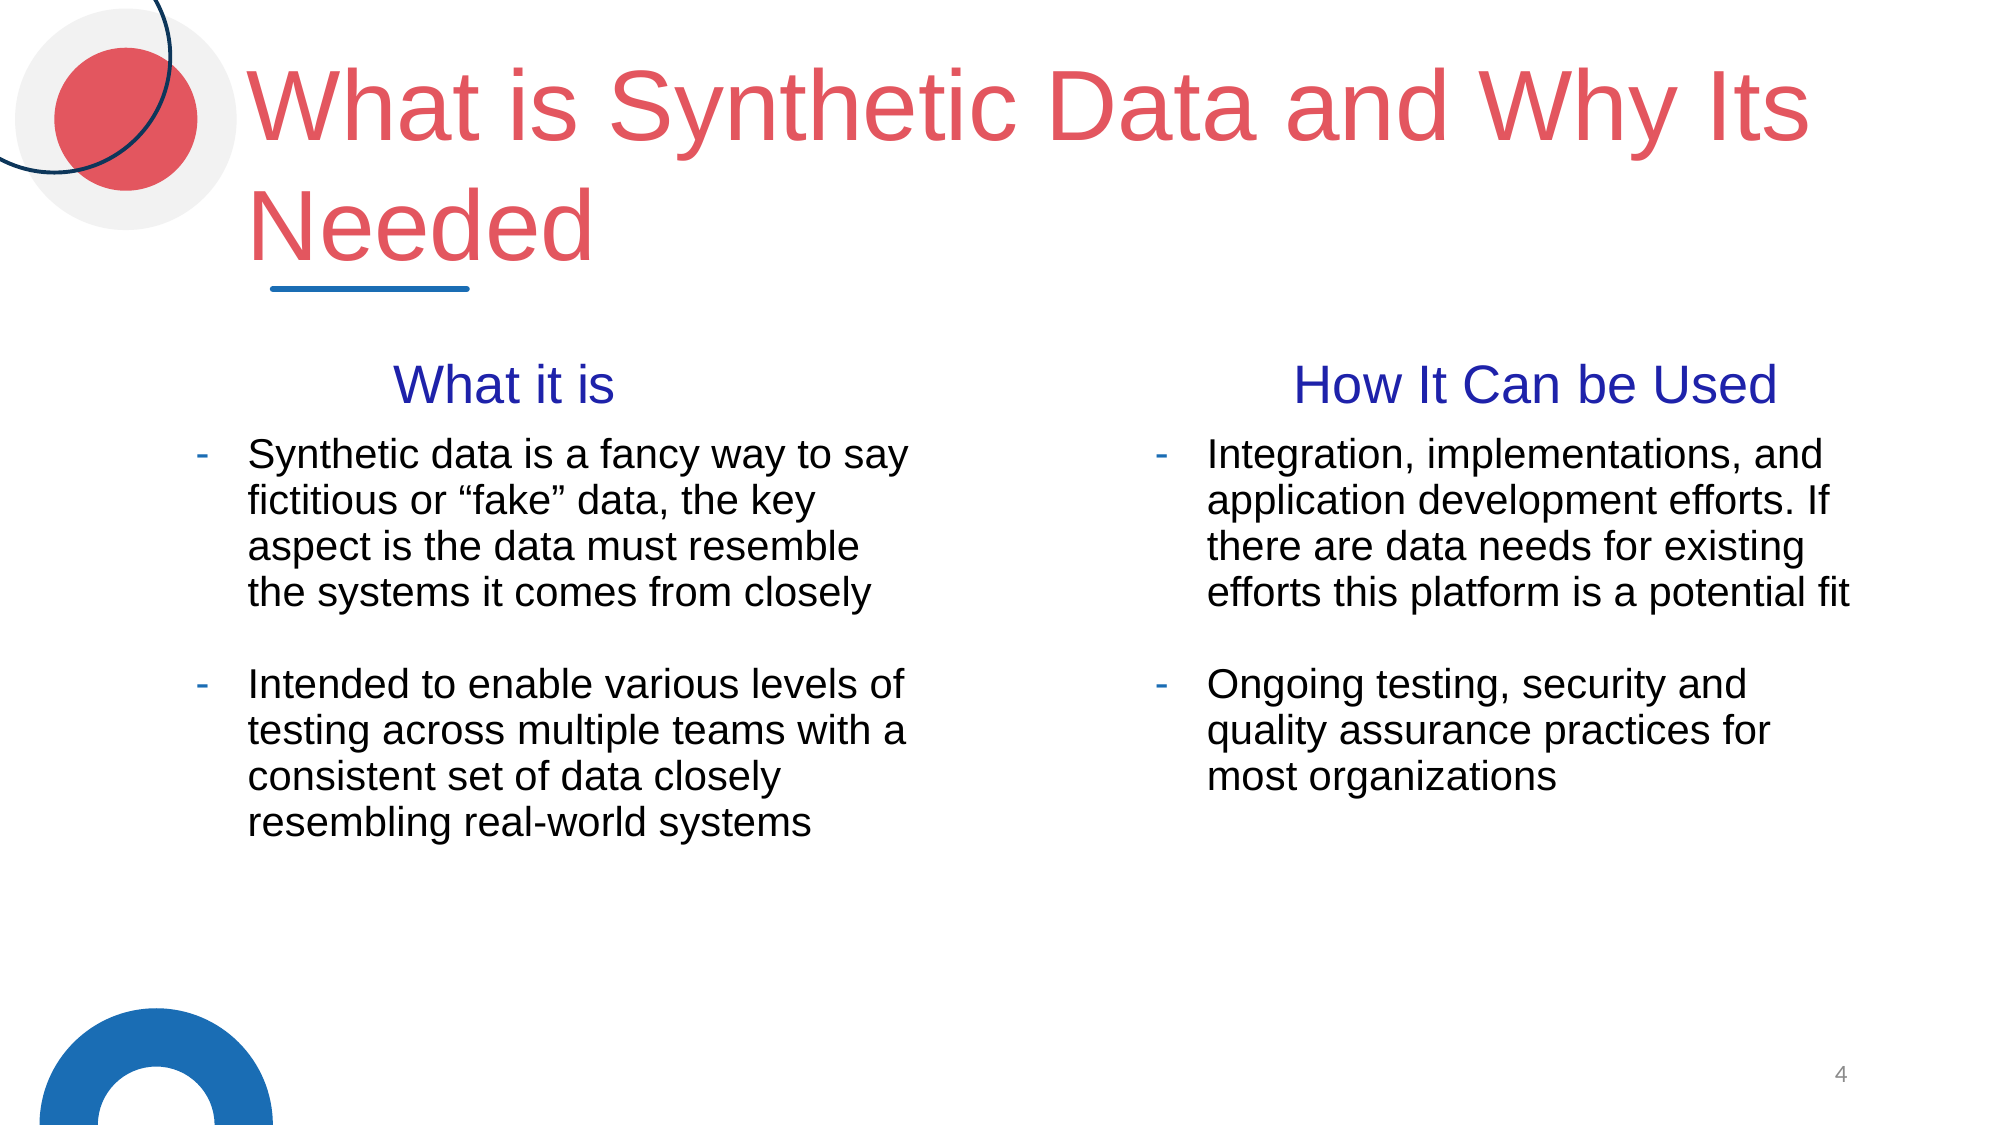

What is Synthetic Data and Why Its
Needed
What it is

How It Can be Used

Synthetic data is a fancy way to say fictitious or “fake” data, the key aspect is the data must resemble the systems it comes from closely

Intended to enable various levels of testing across multiple teams with a consistent set of data closely resembling real-world systems

Integration, implementations, and application development efforts. If there are data needs for existing efforts this platform is a potential fit

Ongoing testing, security and quality assurance practices for most organizations

4